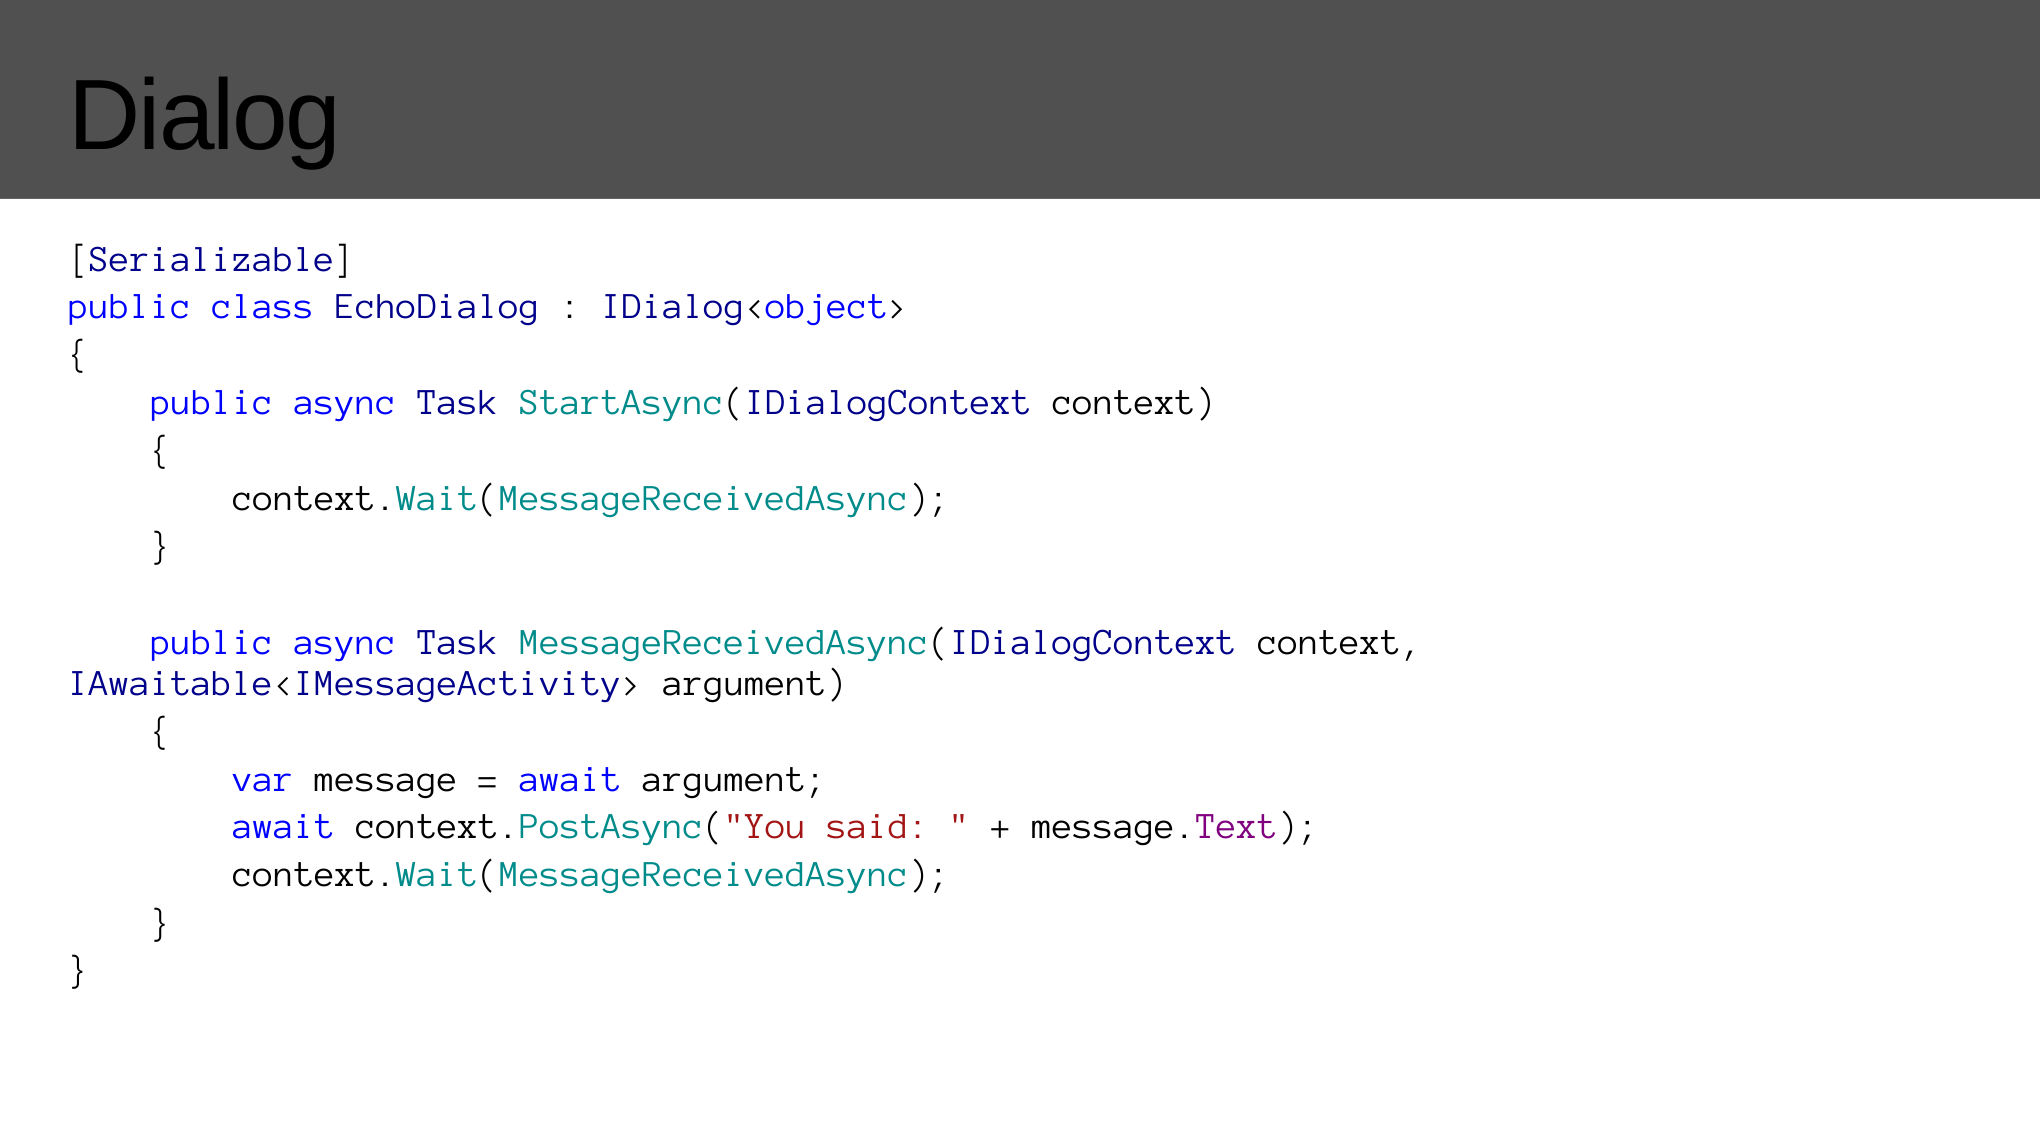

# Dialog
[Serializable]
public class EchoDialog : IDialog<object>
{
    public async Task StartAsync(IDialogContext context)
    {
        context.Wait(MessageReceivedAsync);
    }

    public async Task MessageReceivedAsync(IDialogContext context, IAwaitable<IMessageActivity> argument)
    {
        var message = await argument;
        await context.PostAsync("You said: " + message.Text);
        context.Wait(MessageReceivedAsync);
    }
}